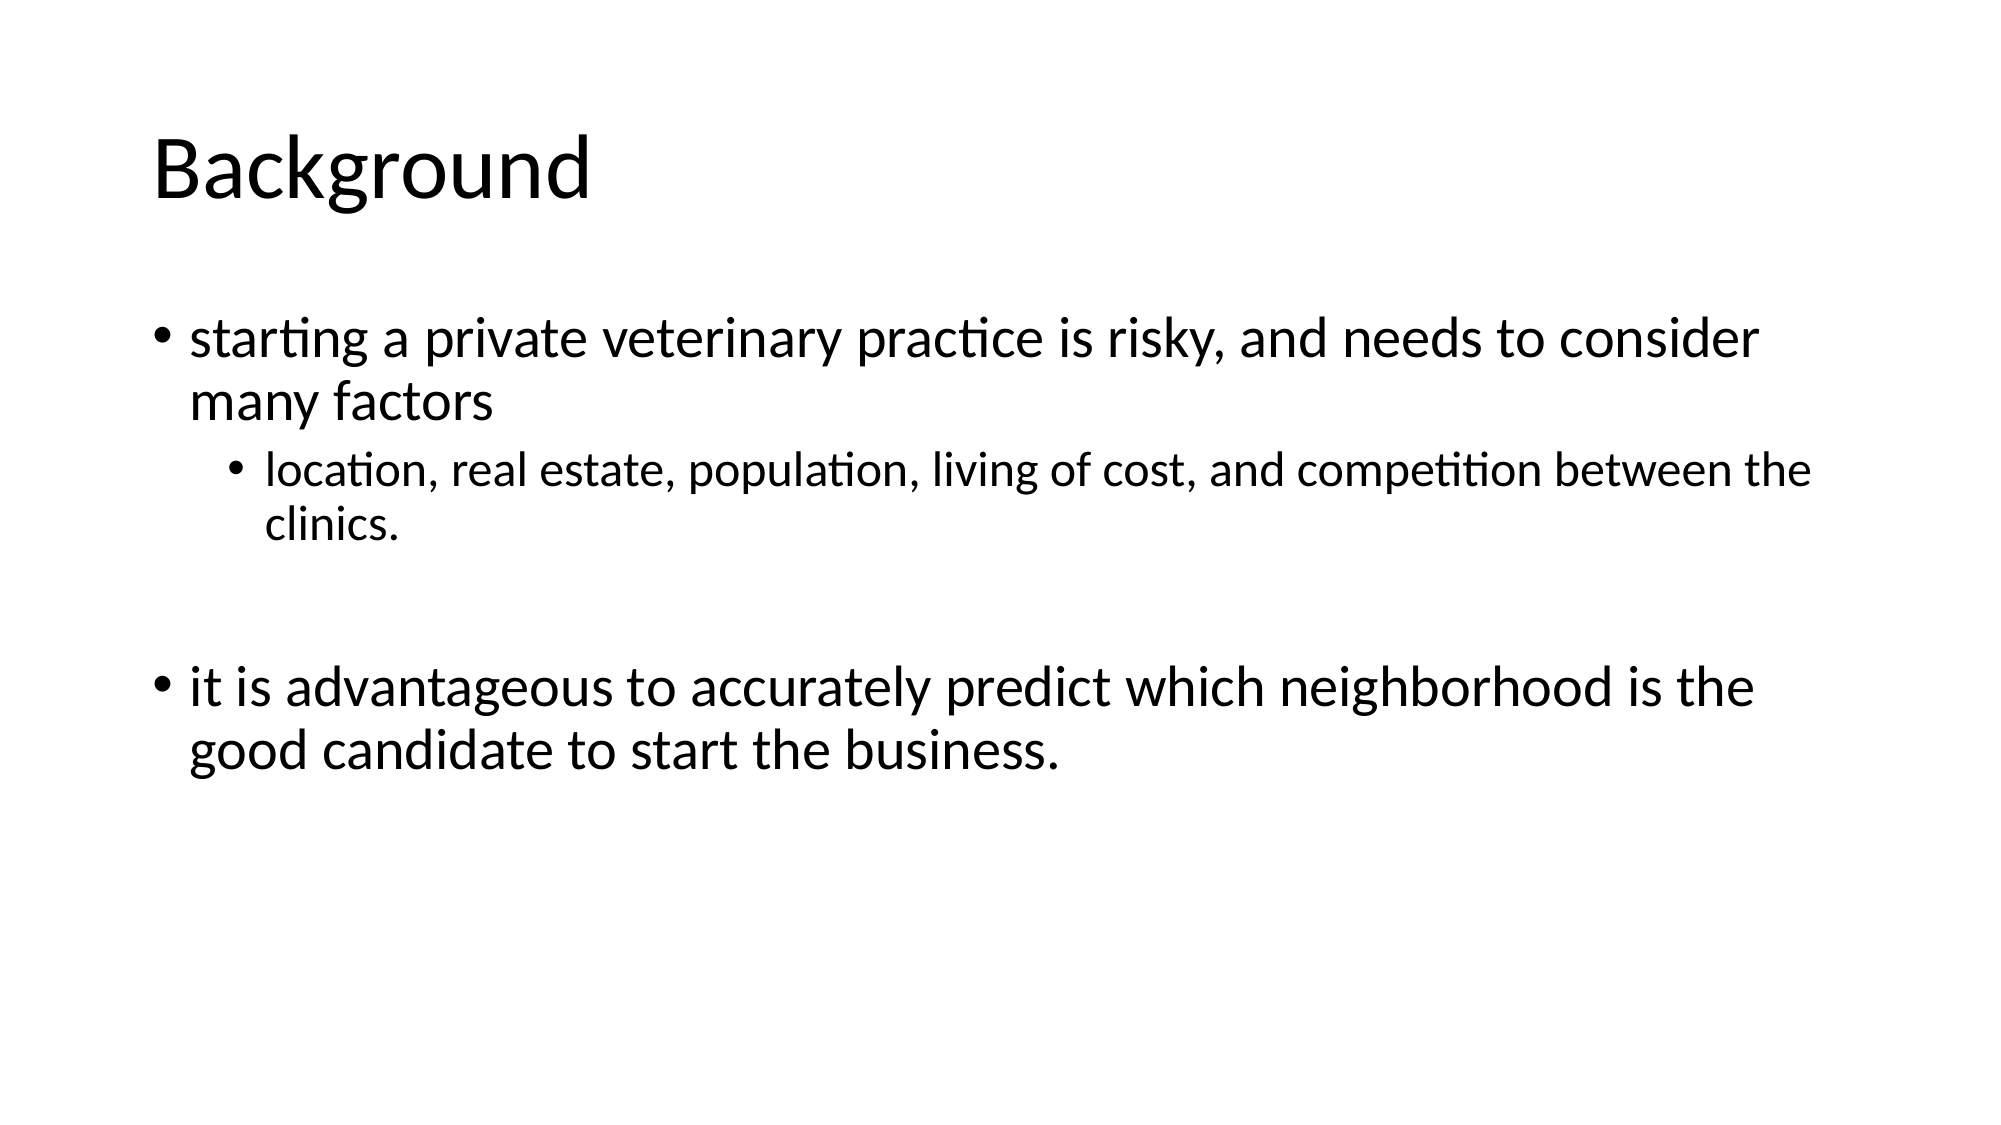

# Background
starting a private veterinary practice is risky, and needs to consider many factors
location, real estate, population, living of cost, and competition between the clinics.

it is advantageous to accurately predict which neighborhood is the good candidate to start the business.